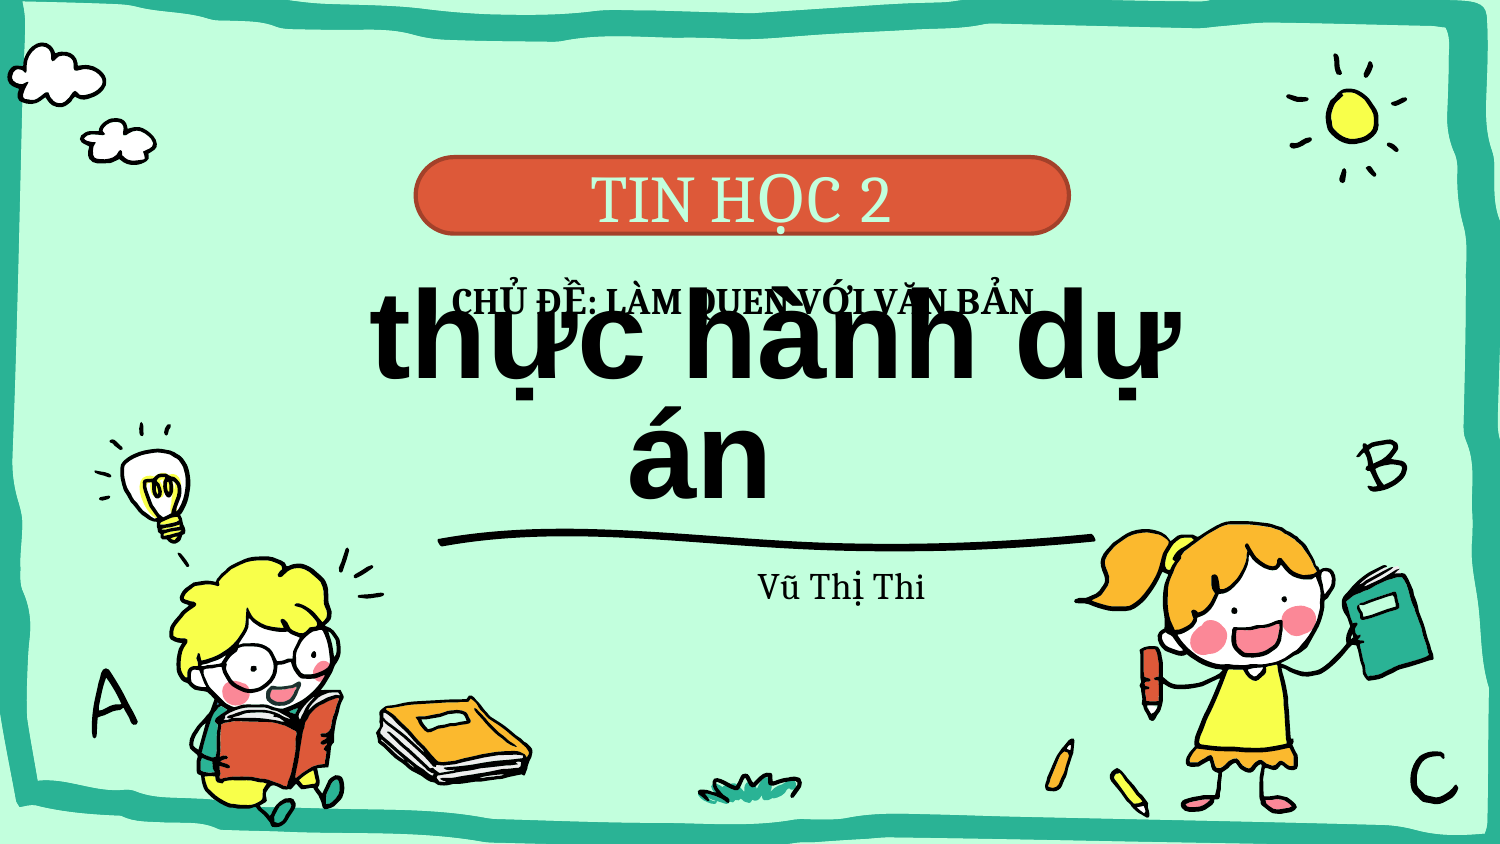

TIN HỌC 2
# thực hành dự án
CHỦ ĐỀ: LÀM QUEN VỚI VĂN BẢN

Vũ Thị Thi